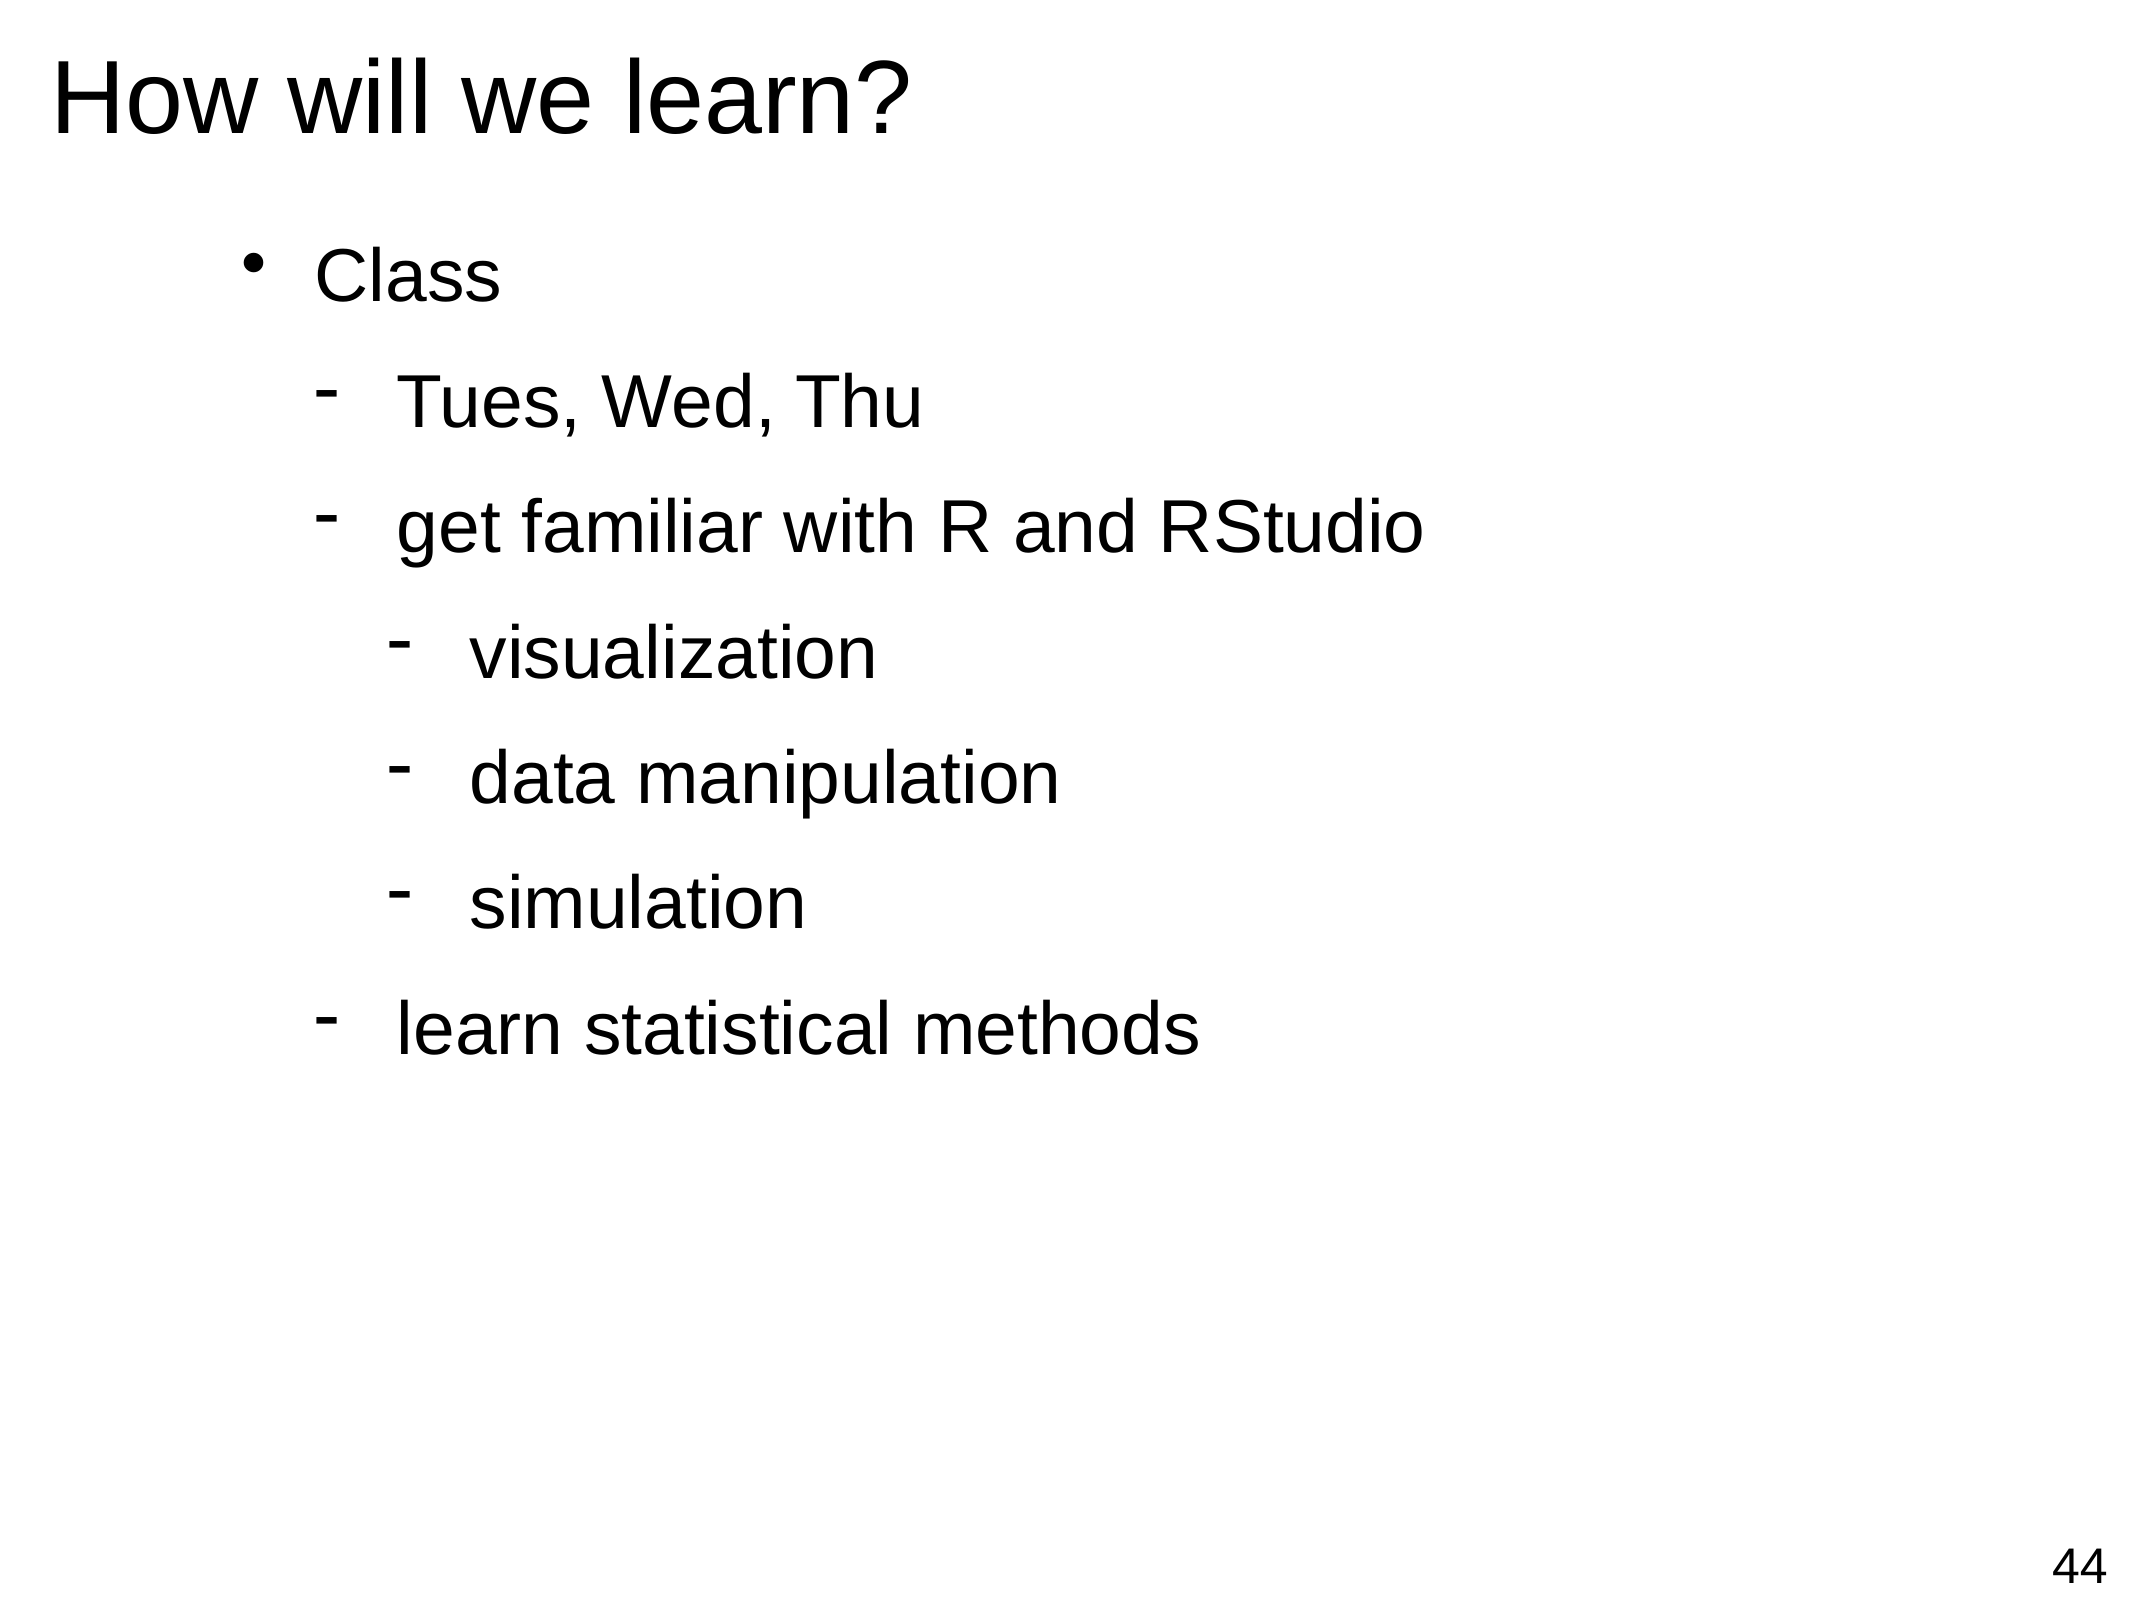

How will we learn?
Class
Tues, Wed, Thu
get familiar with R and RStudio
visualization
data manipulation
simulation
learn statistical methods
44